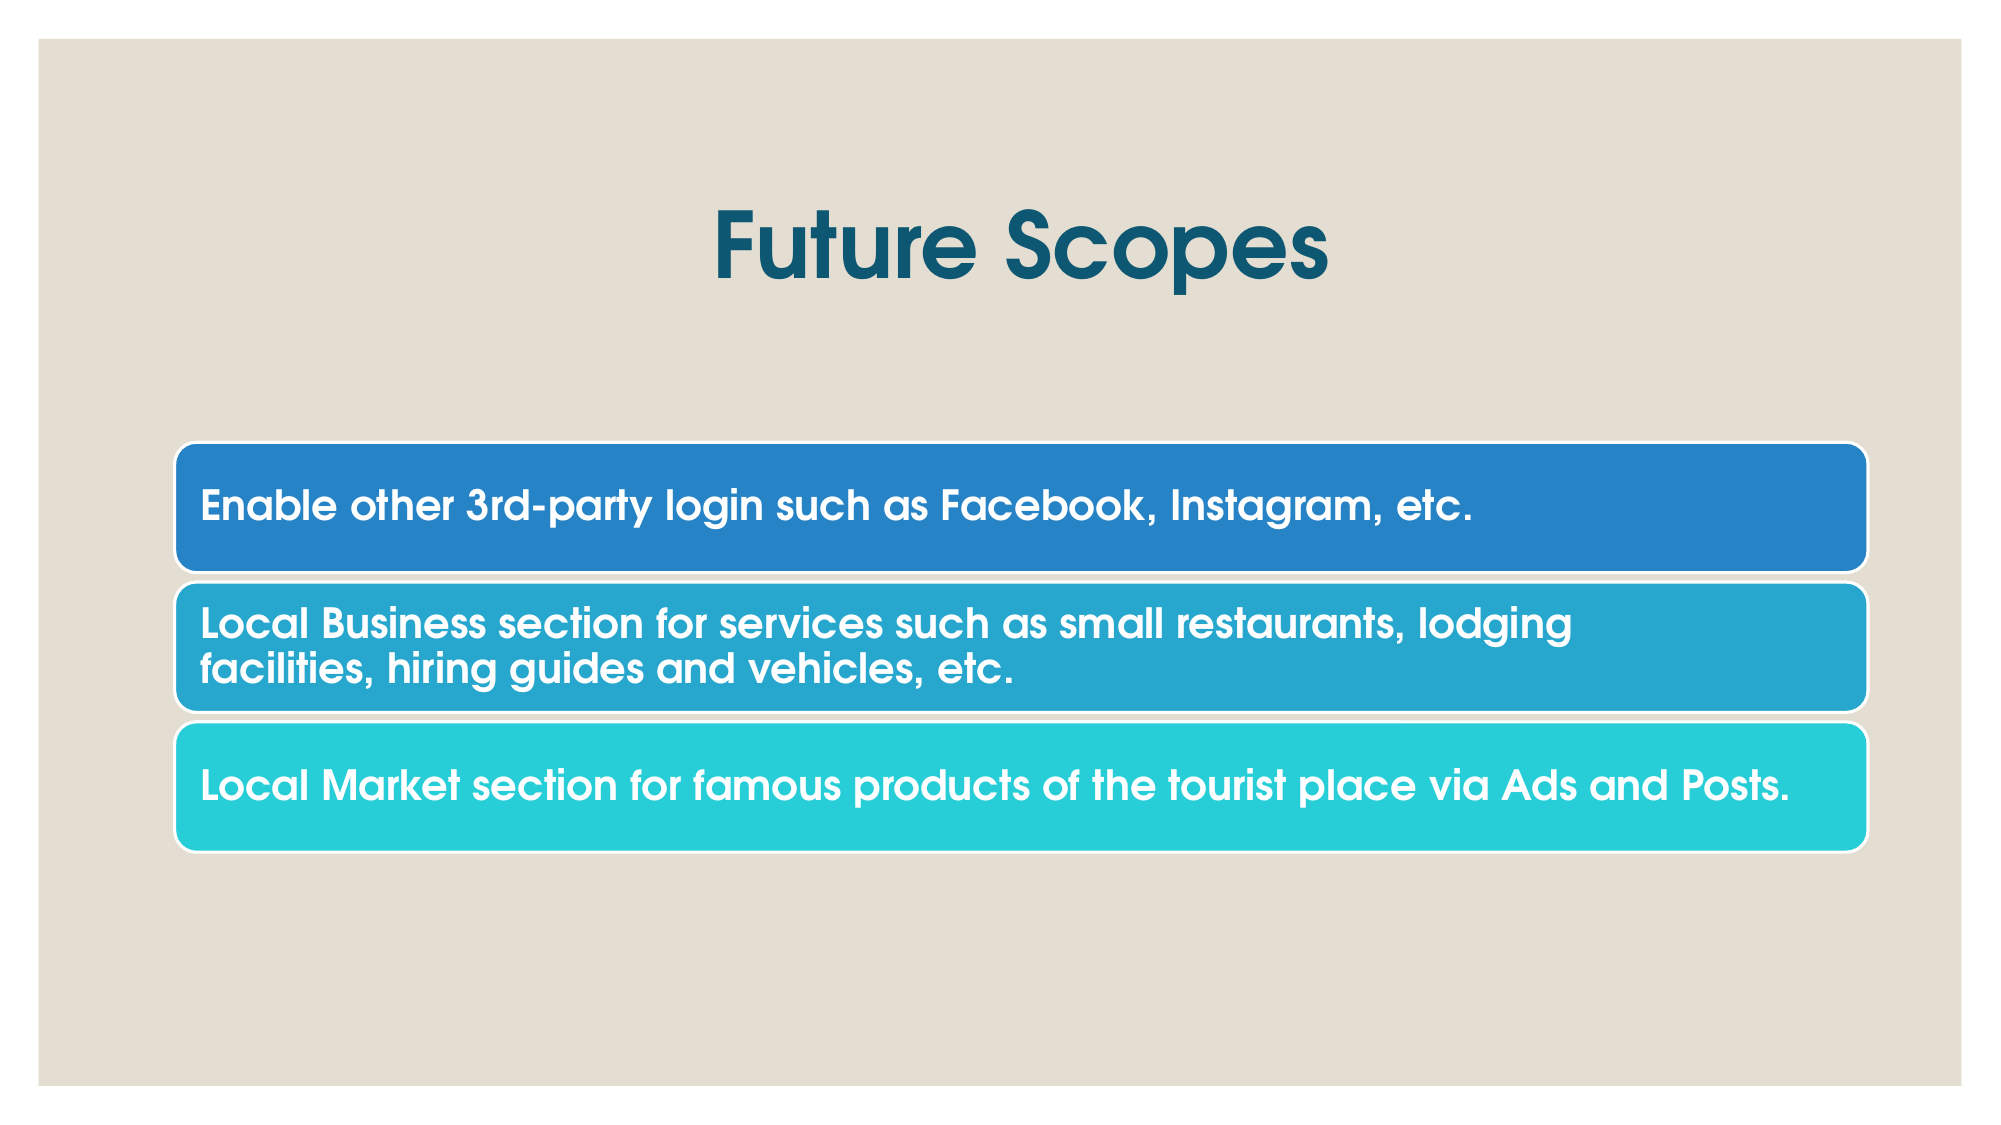

# Future Scopes
Enable other 3rd-party login such as Facebook, Instagram, etc.
Local Business section for services such as small restaurants, lodging facilities, hiring guides and vehicles, etc.
Local Market section for famous products of the tourist place via Ads and Posts.